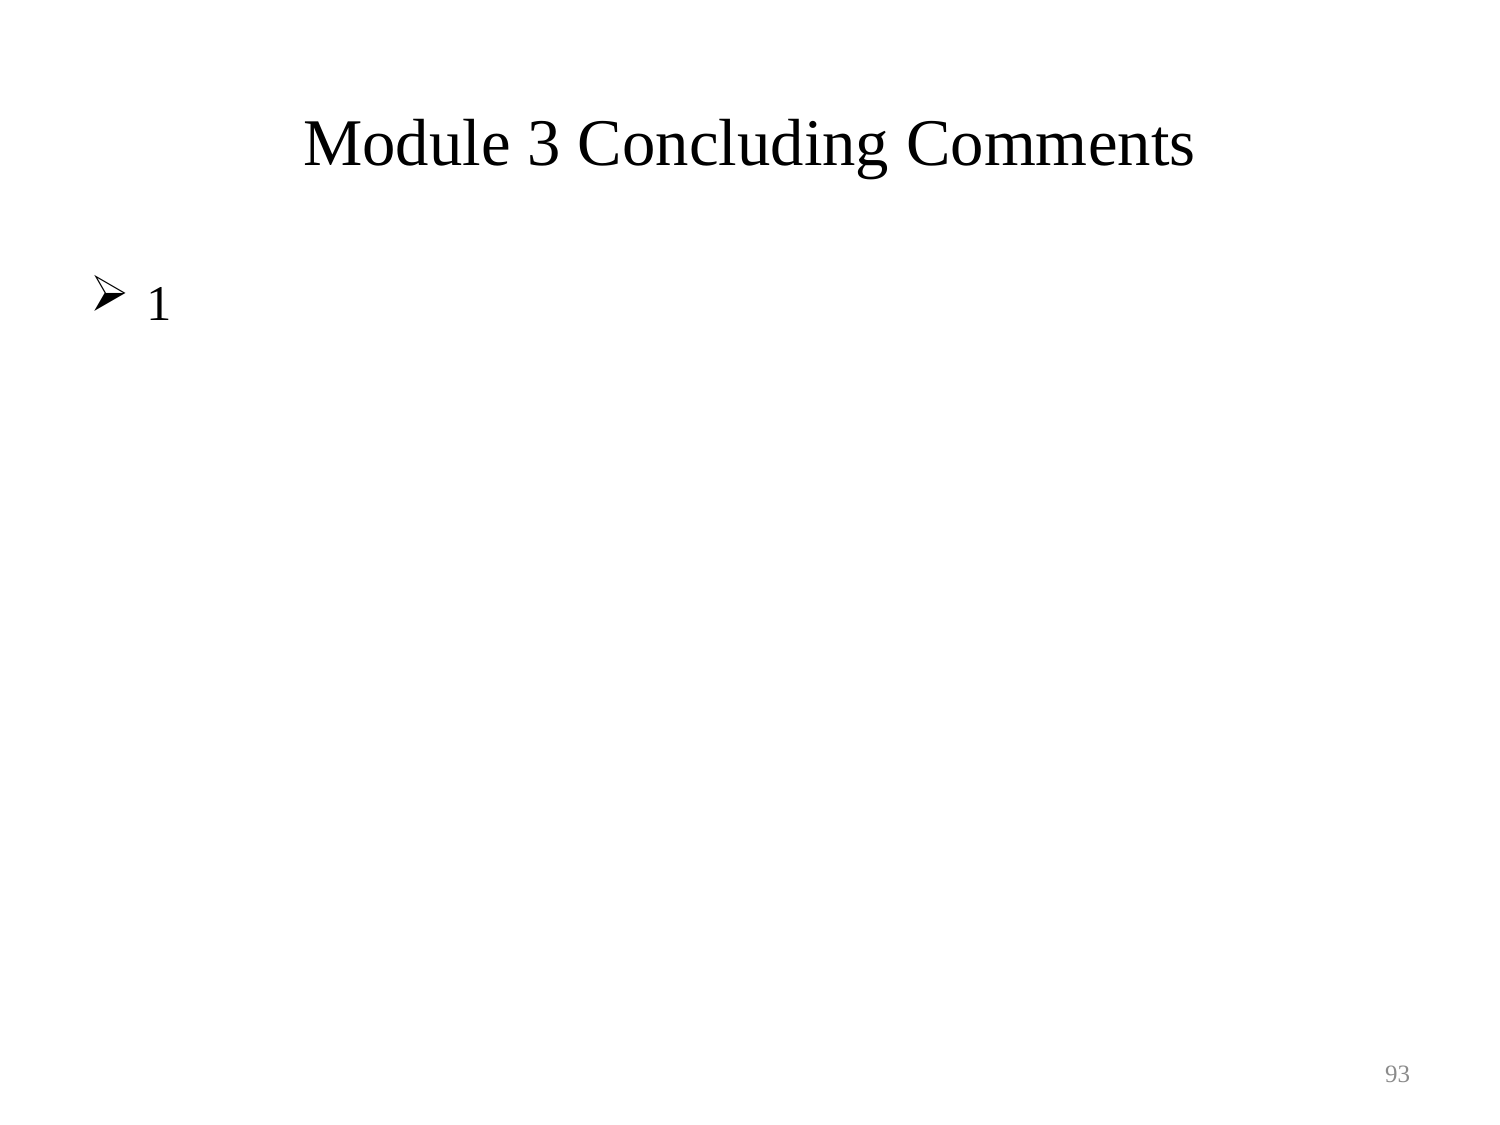

# Module 3 Concluding Comments
1

93